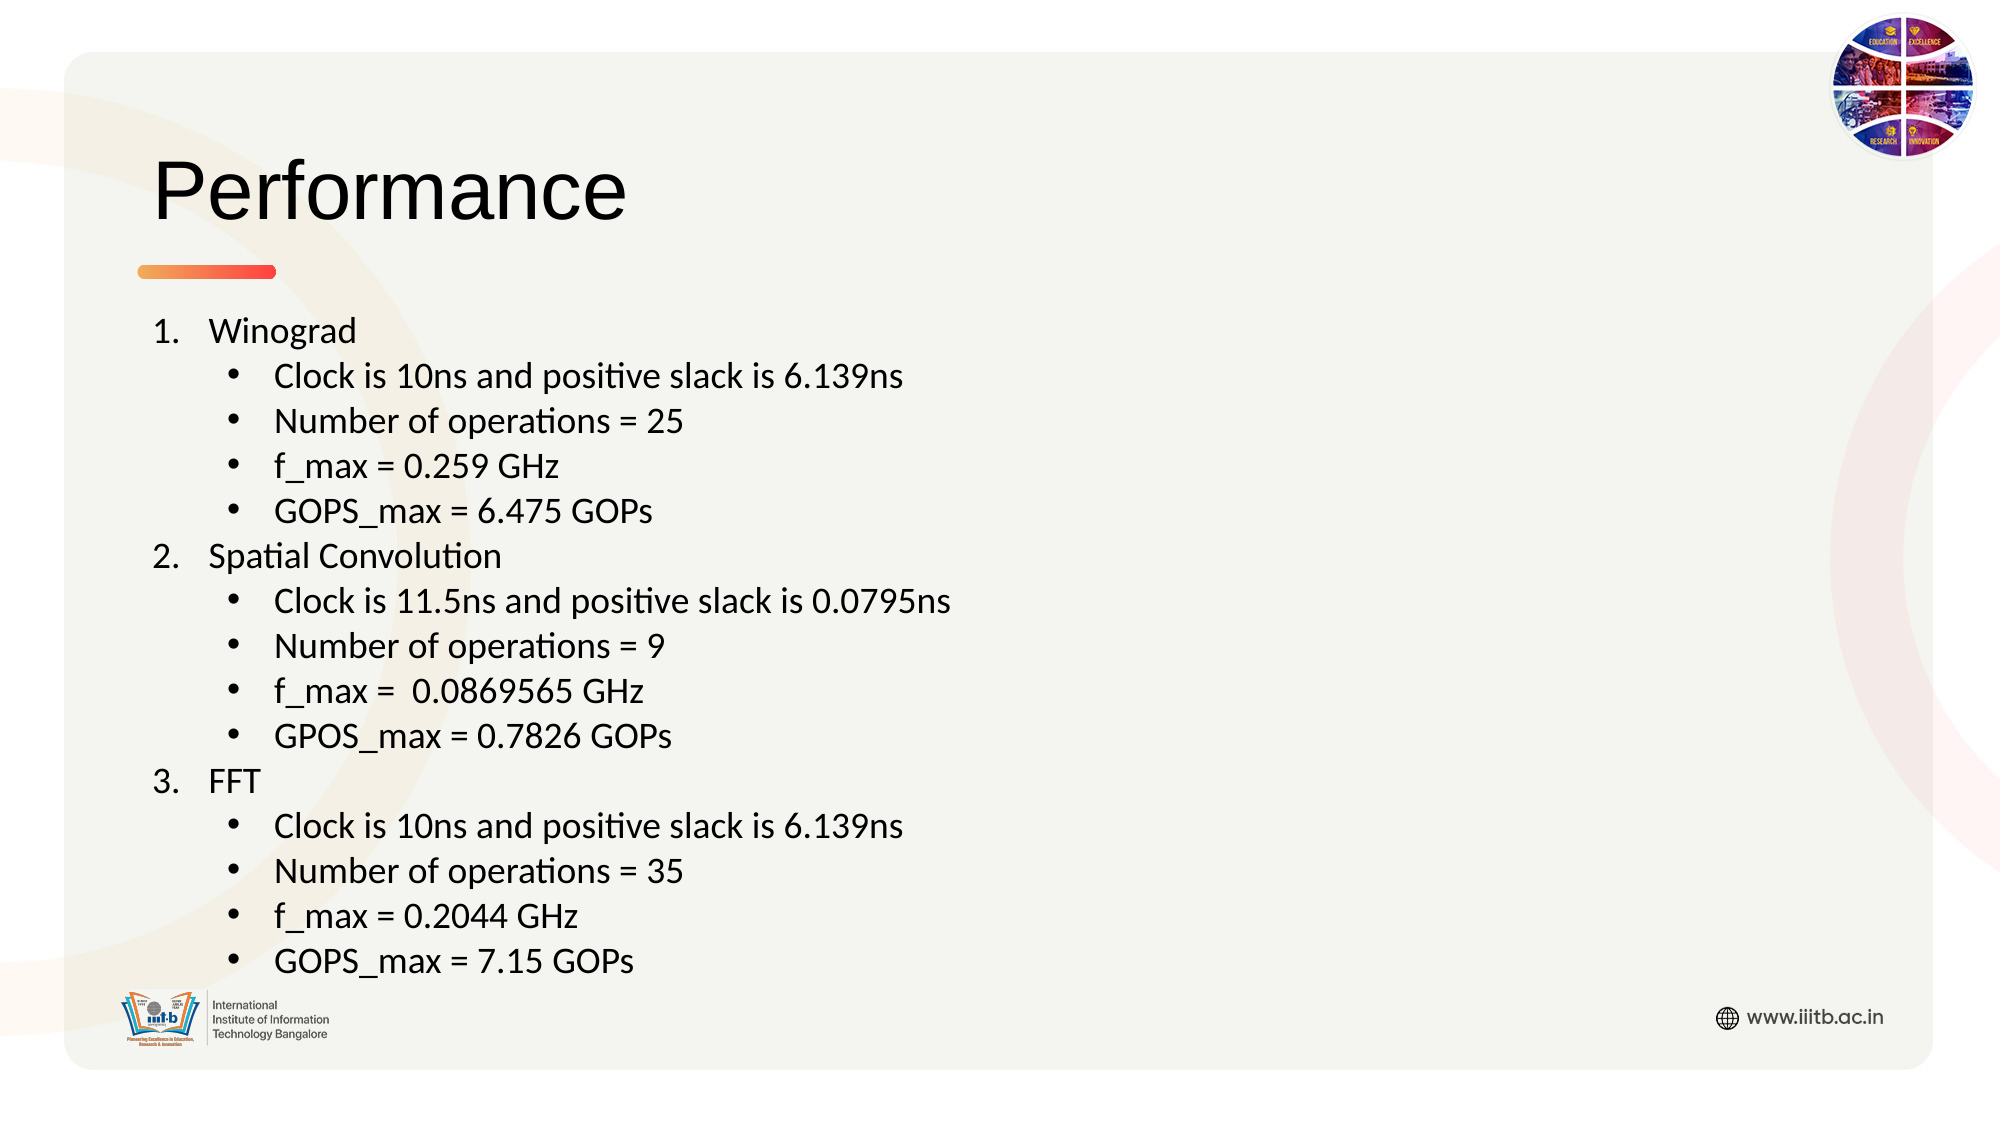

# Performance
Winograd
Clock is 10ns and positive slack is 6.139ns
Number of operations = 25
f_max = 0.259 GHz
GOPS_max = 6.475 GOPs
Spatial Convolution
Clock is 11.5ns and positive slack is 0.0795ns
Number of operations = 9
f_max =  0.0869565 GHz
GPOS_max = 0.7826 GOPs
FFT
Clock is 10ns and positive slack is 6.139ns
Number of operations = 35
f_max = 0.2044 GHz
GOPS_max = 7.15 GOPs

17